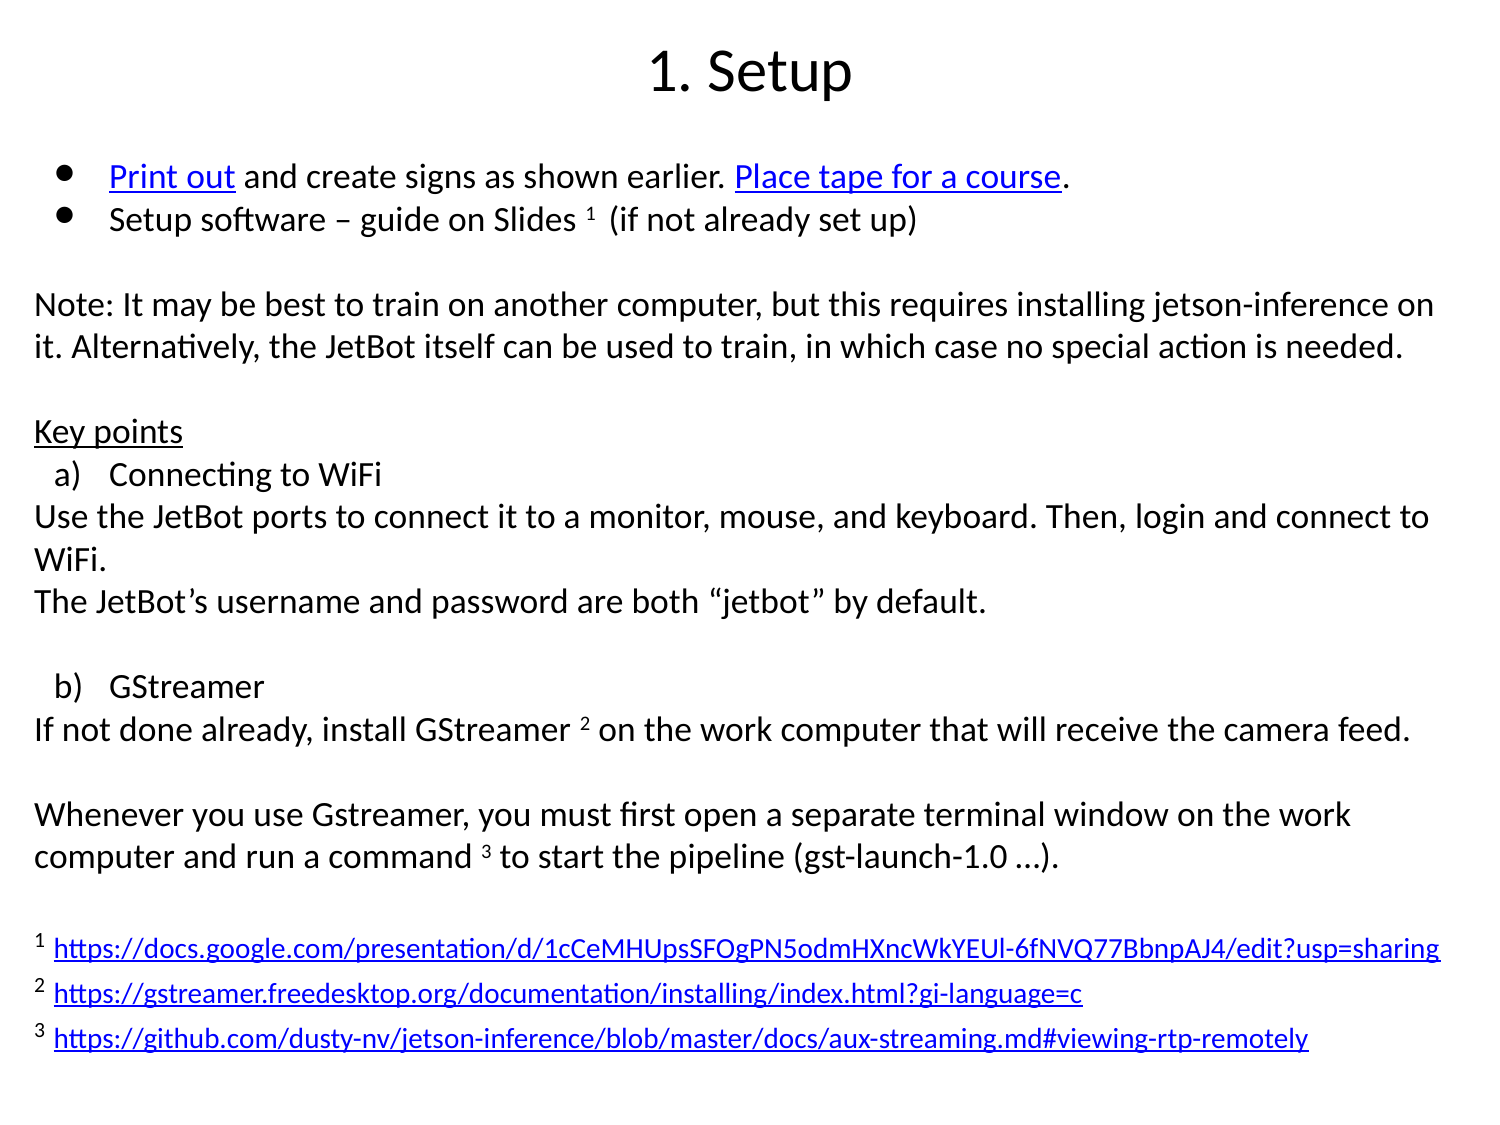

# 1. Setup

Print out and create signs as shown earlier. Place tape for a course.
Setup software – guide on Slides 1  (if not already set up)

Note: It may be best to train on another computer, but this requires installing jetson-inference on it. Alternatively, the JetBot itself can be used to train, in which case no special action is needed.

Key points
Connecting to WiFi
Use the JetBot ports to connect it to a monitor, mouse, and keyboard. Then, login and connect to WiFi.
The JetBot’s username and password are both “jetbot” by default.

GStreamer
If not done already, install GStreamer 2 on the work computer that will receive the camera feed.

Whenever you use Gstreamer, you must first open a separate terminal window on the work computer and run a command 3 to start the pipeline (gst-launch-1.0 …).

1 https://docs.google.com/presentation/d/1cCeMHUpsSFOgPN5odmHXncWkYEUl-6fNVQ77BbnpAJ4/edit?usp=sharing
2 https://gstreamer.freedesktop.org/documentation/installing/index.html?gi-language=c
3 https://github.com/dusty-nv/jetson-inference/blob/master/docs/aux-streaming.md#viewing-rtp-remotely